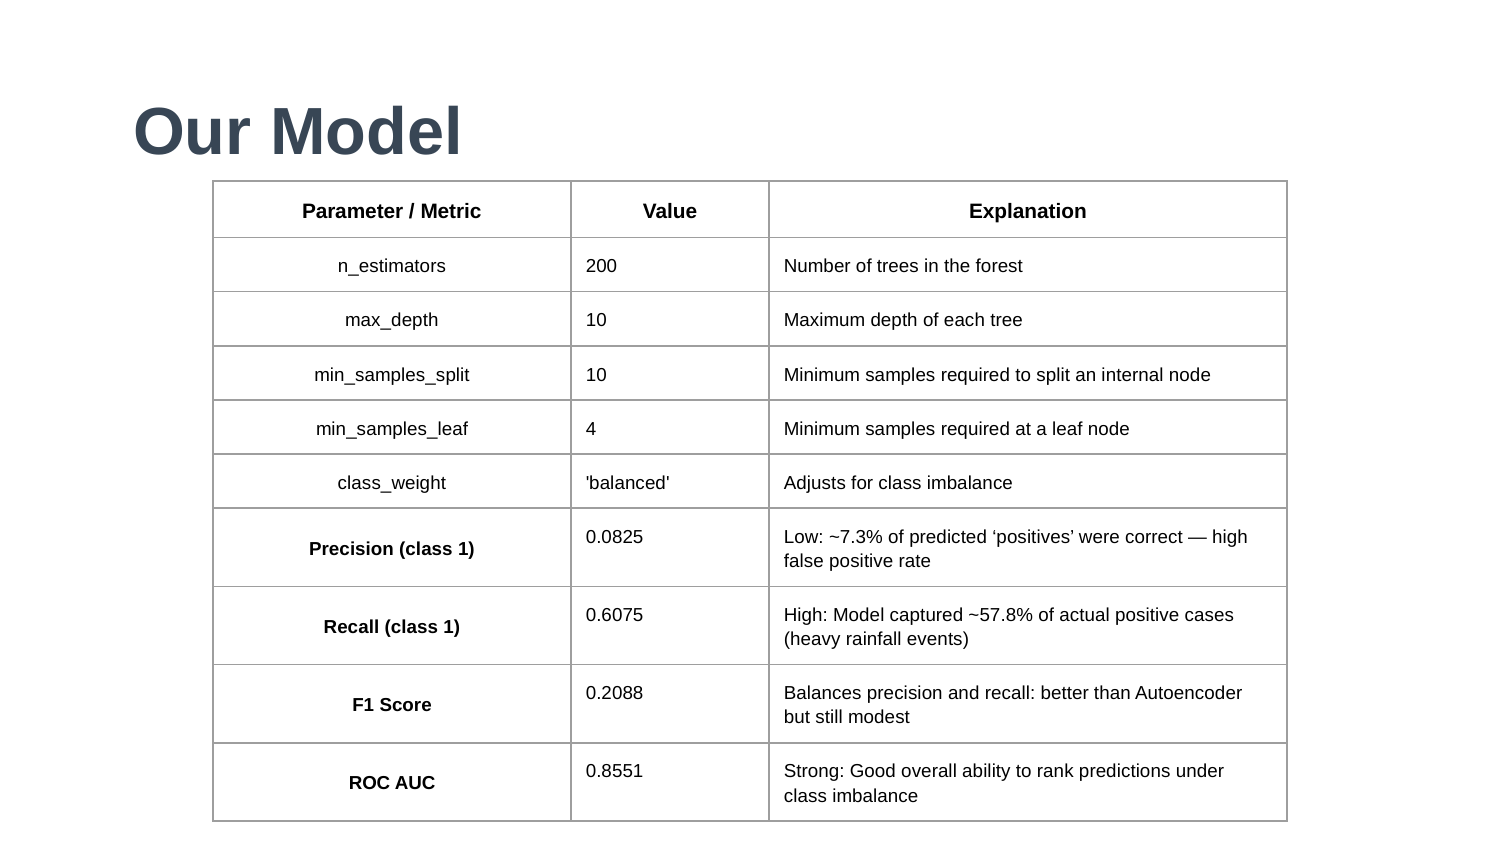

Our Model

| Parameter / Metric | Value | Explanation |
| --- | --- | --- |
| n\_estimators | 200 | Number of trees in the forest |
| max\_depth | 10 | Maximum depth of each tree |
| min\_samples\_split | 10 | Minimum samples required to split an internal node |
| min\_samples\_leaf | 4 | Minimum samples required at a leaf node |
| class\_weight | 'balanced' | Adjusts for class imbalance |
| Precision (class 1) | 0.0825 | Low: ~7.3% of predicted ‘positives’ were correct — high false positive rate |
| Recall (class 1) | 0.6075 | High: Model captured ~57.8% of actual positive cases (heavy rainfall events) |
| F1 Score | 0.2088 | Balances precision and recall: better than Autoencoder but still modest |
| ROC AUC | 0.8551 | Strong: Good overall ability to rank predictions under class imbalance |